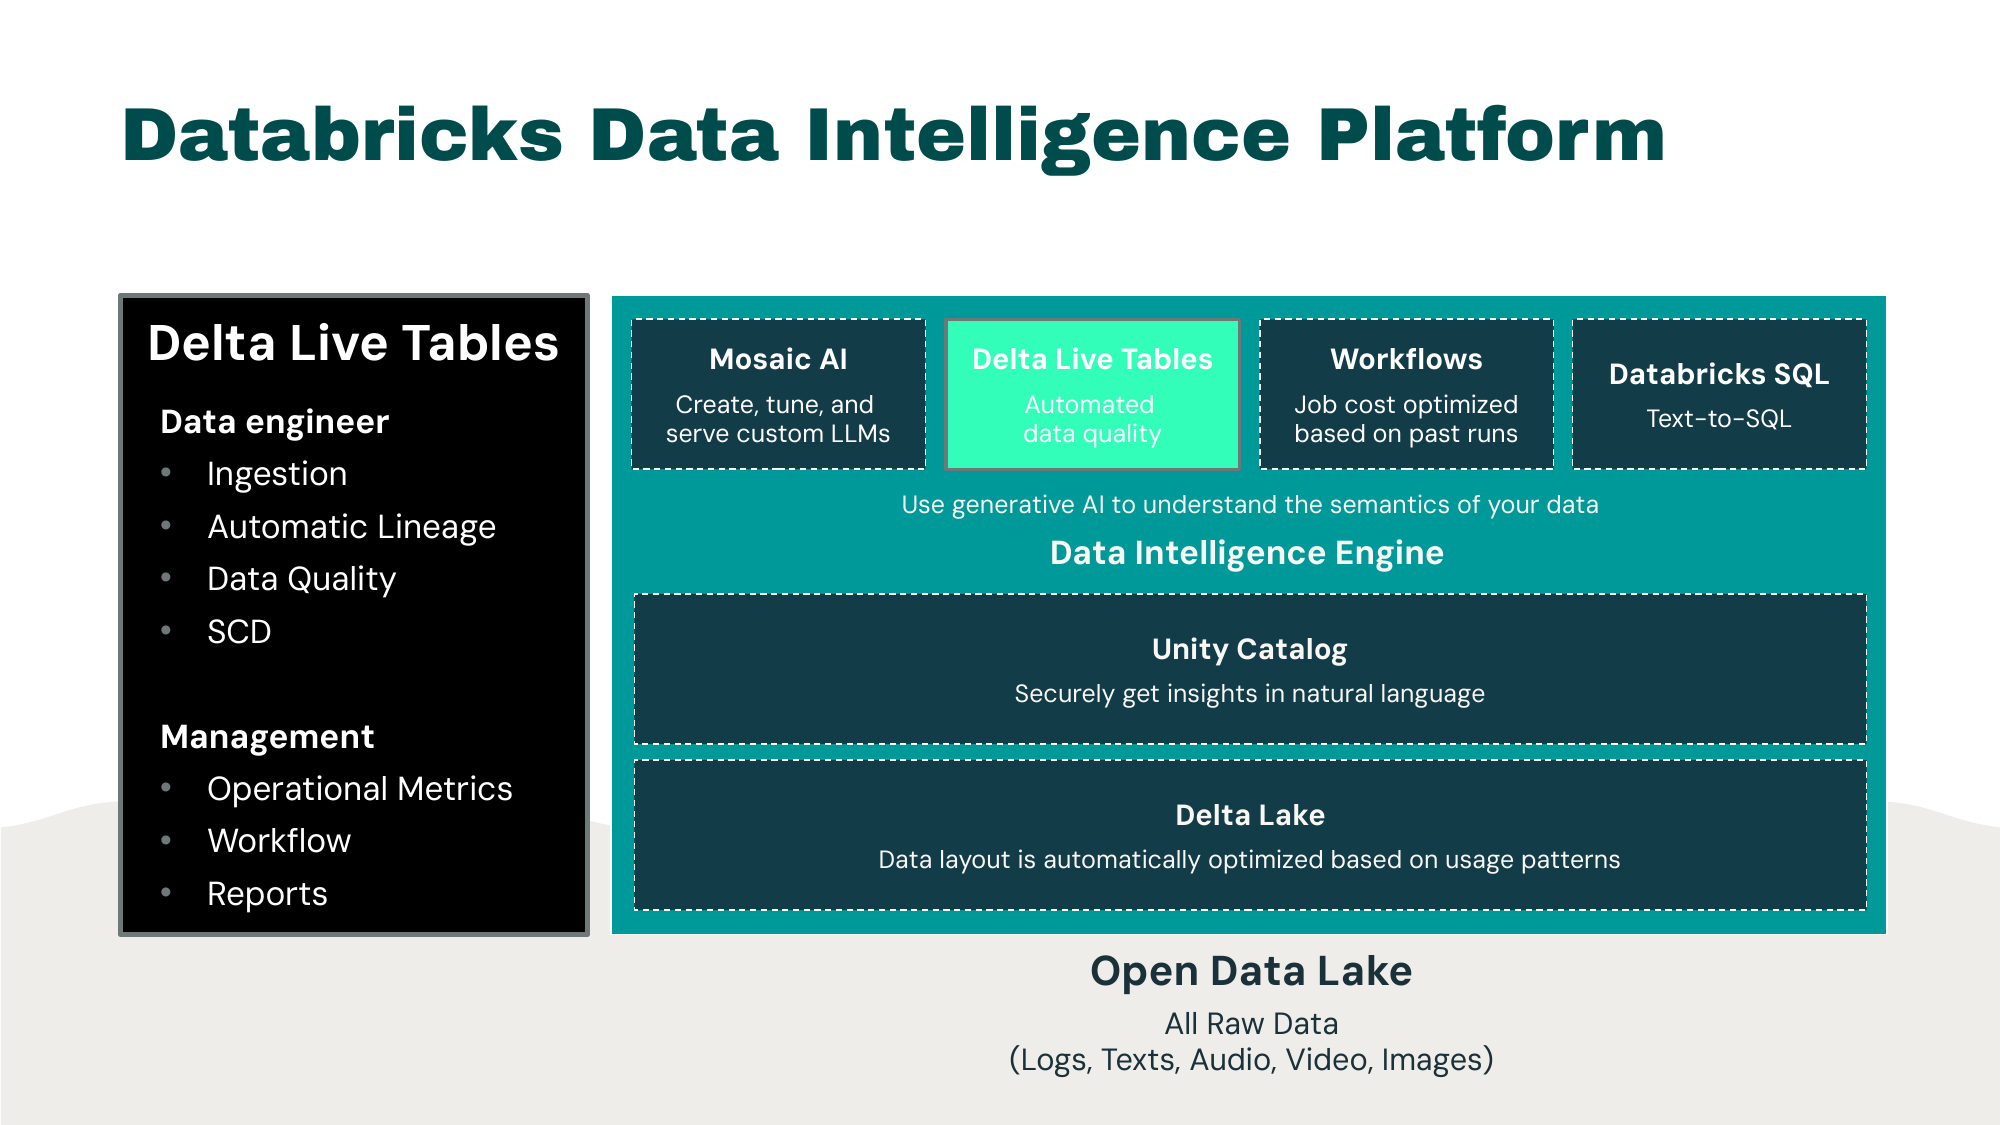

# Databricks Data Intelligence Platform
Delta Live Tables
Data engineer
Ingestion
Automatic Lineage
Data Quality
SCD

Management
Operational Metrics
Workflow
Reports

Mosaic AI
Create, tune, and
serve custom LLMs
Delta Live Tables
Automated
data quality
Workflows
Job cost optimized based on past runs
Databricks SQL
Text-to-SQL
Use generative AI to understand the semantics of your data
Data Intelligence Engine
Unity Catalog
Securely get insights in natural language
Delta Lake
Data layout is automatically optimized based on usage patterns

Open Data Lake
All Raw Data
(Logs, Texts, Audio, Video, Images)